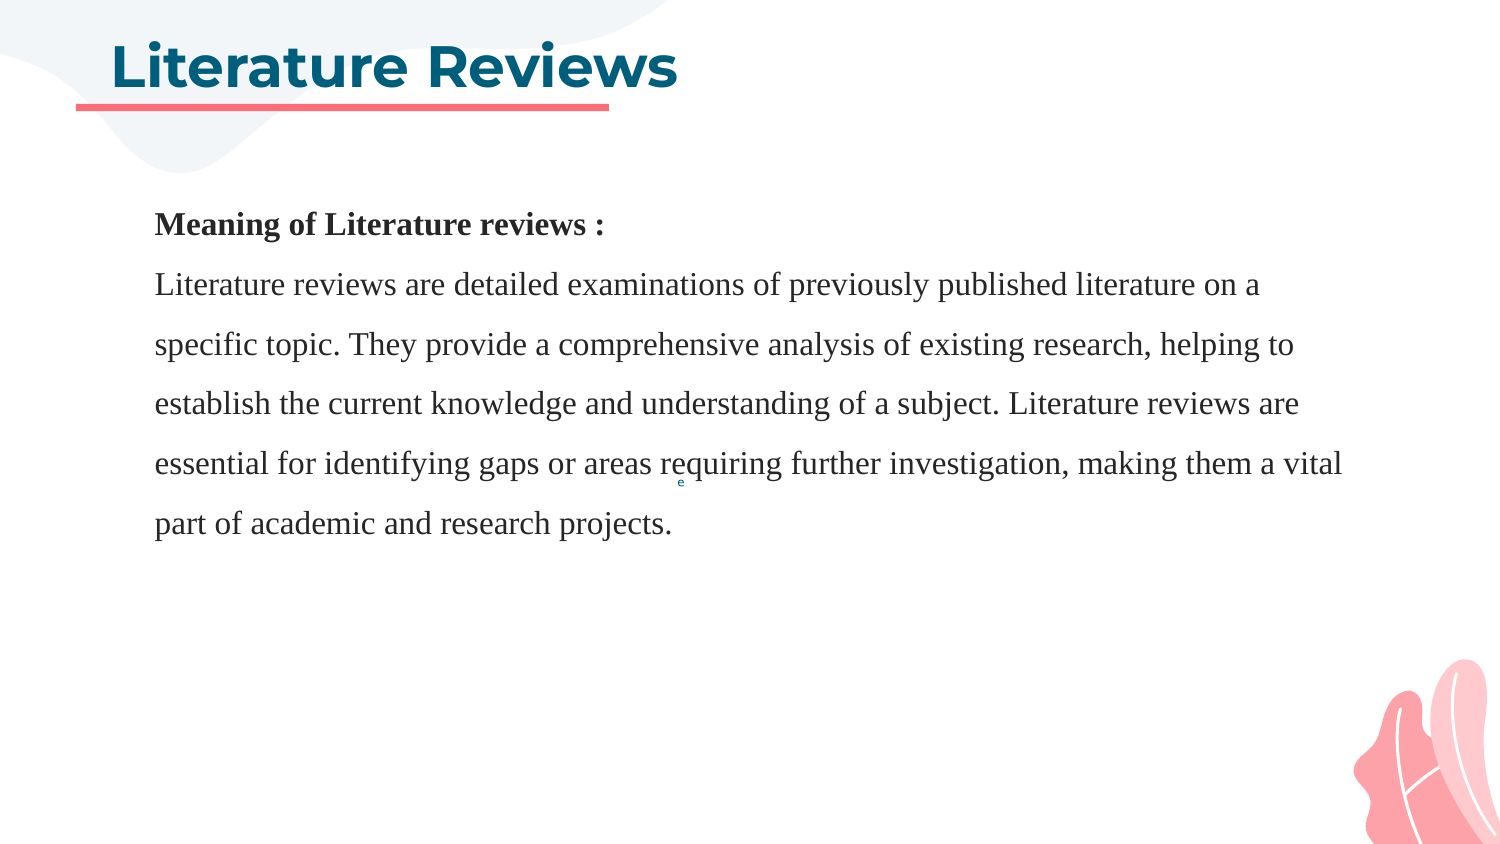

# Literature Reviews

Meaning of Literature reviews :
Literature reviews are detailed examinations of previously published literature on a specific topic. They provide a comprehensive analysis of existing research, helping to establish the current knowledge and understanding of a subject. Literature reviews are essential for identifying gaps or areas requiring further investigation, making them a vital part of academic and research projects.